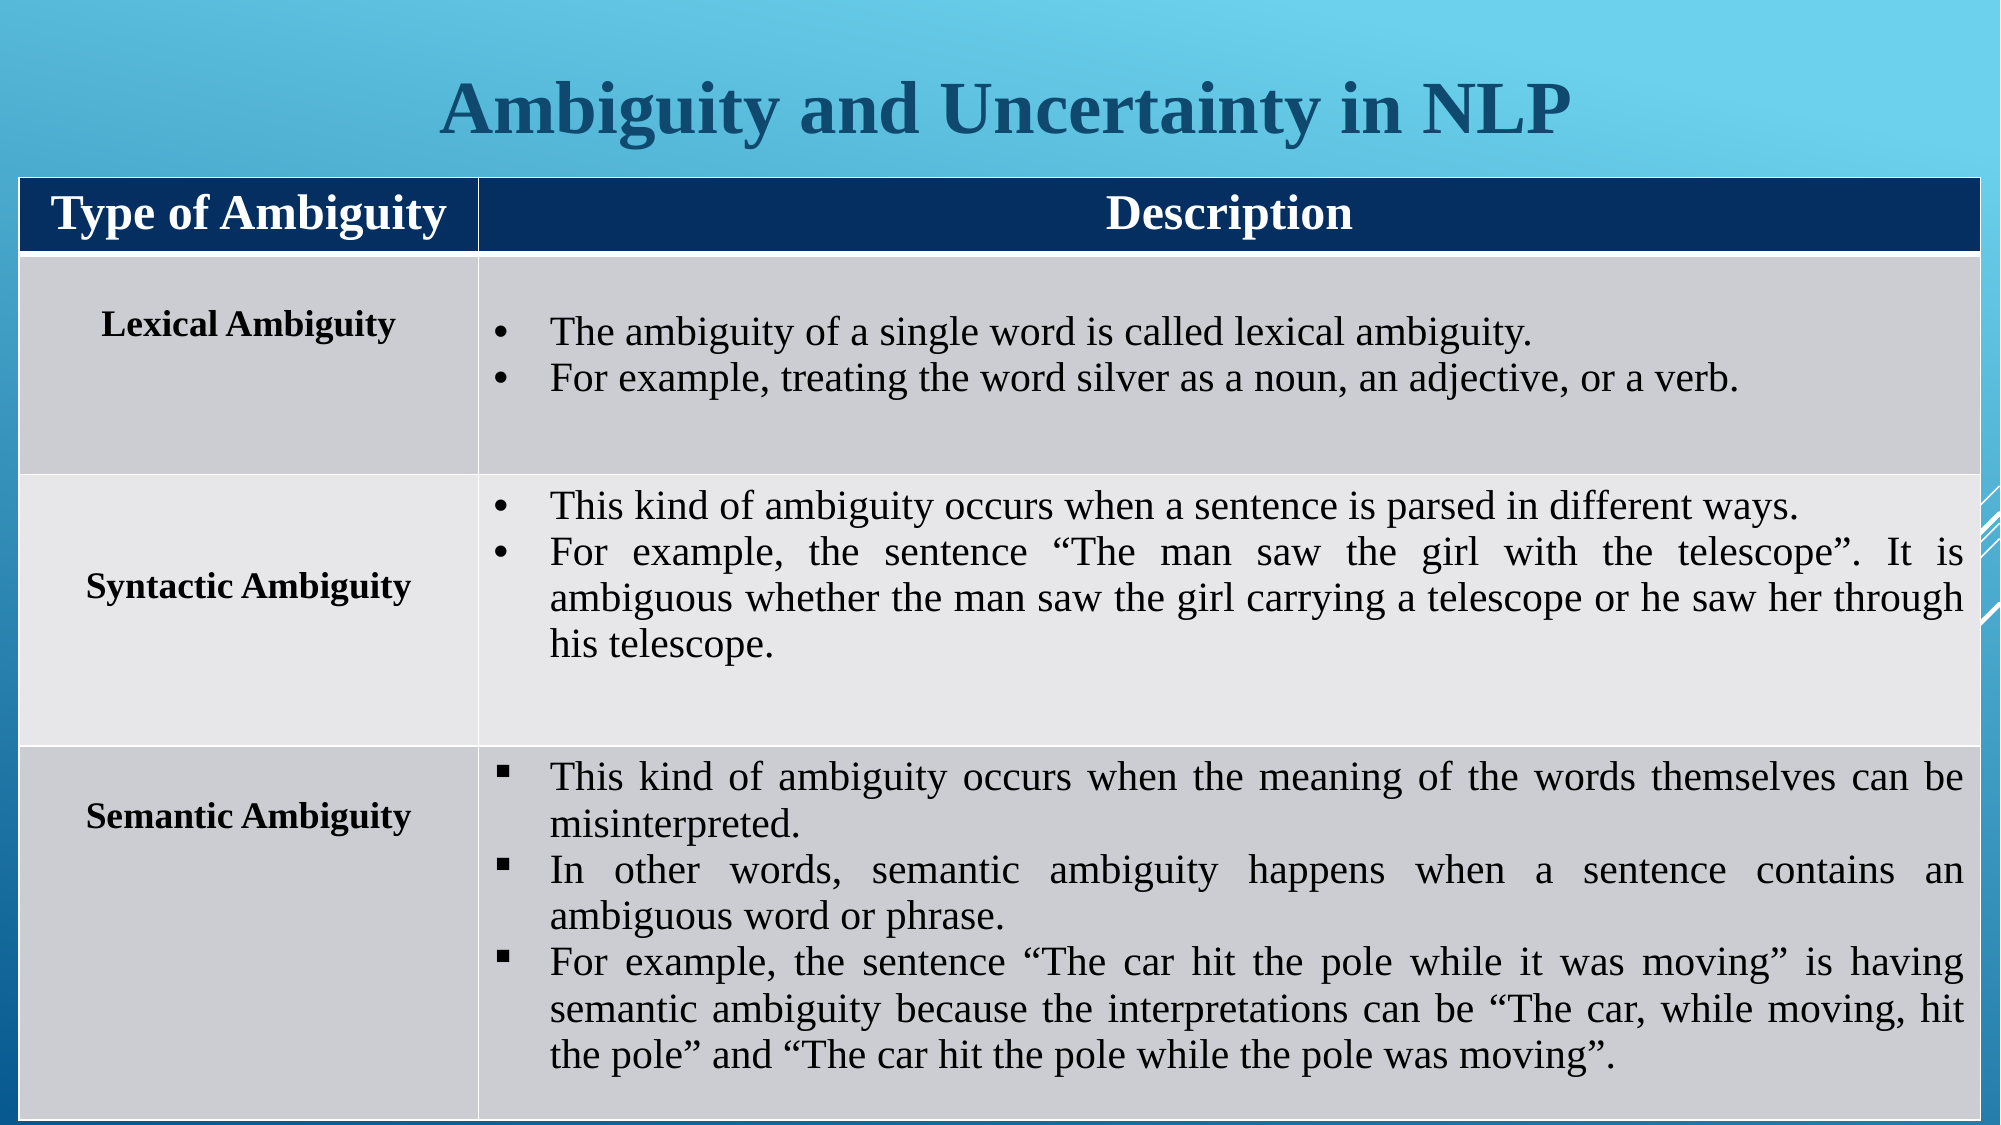

Ambiguity and Uncertainty in NLP
| Type of Ambiguity | Description |
| --- | --- |
| Lexical Ambiguity | The ambiguity of a single word is called lexical ambiguity. For example, treating the word silver as a noun, an adjective, or a verb. |
| Syntactic Ambiguity | This kind of ambiguity occurs when a sentence is parsed in different ways. For example, the sentence “The man saw the girl with the telescope”. It is ambiguous whether the man saw the girl carrying a telescope or he saw her through his telescope. |
| Semantic Ambiguity | This kind of ambiguity occurs when the meaning of the words themselves can be misinterpreted. In other words, semantic ambiguity happens when a sentence contains an ambiguous word or phrase. For example, the sentence “The car hit the pole while it was moving” is having semantic ambiguity because the interpretations can be “The car, while moving, hit the pole” and “The car hit the pole while the pole was moving”. |